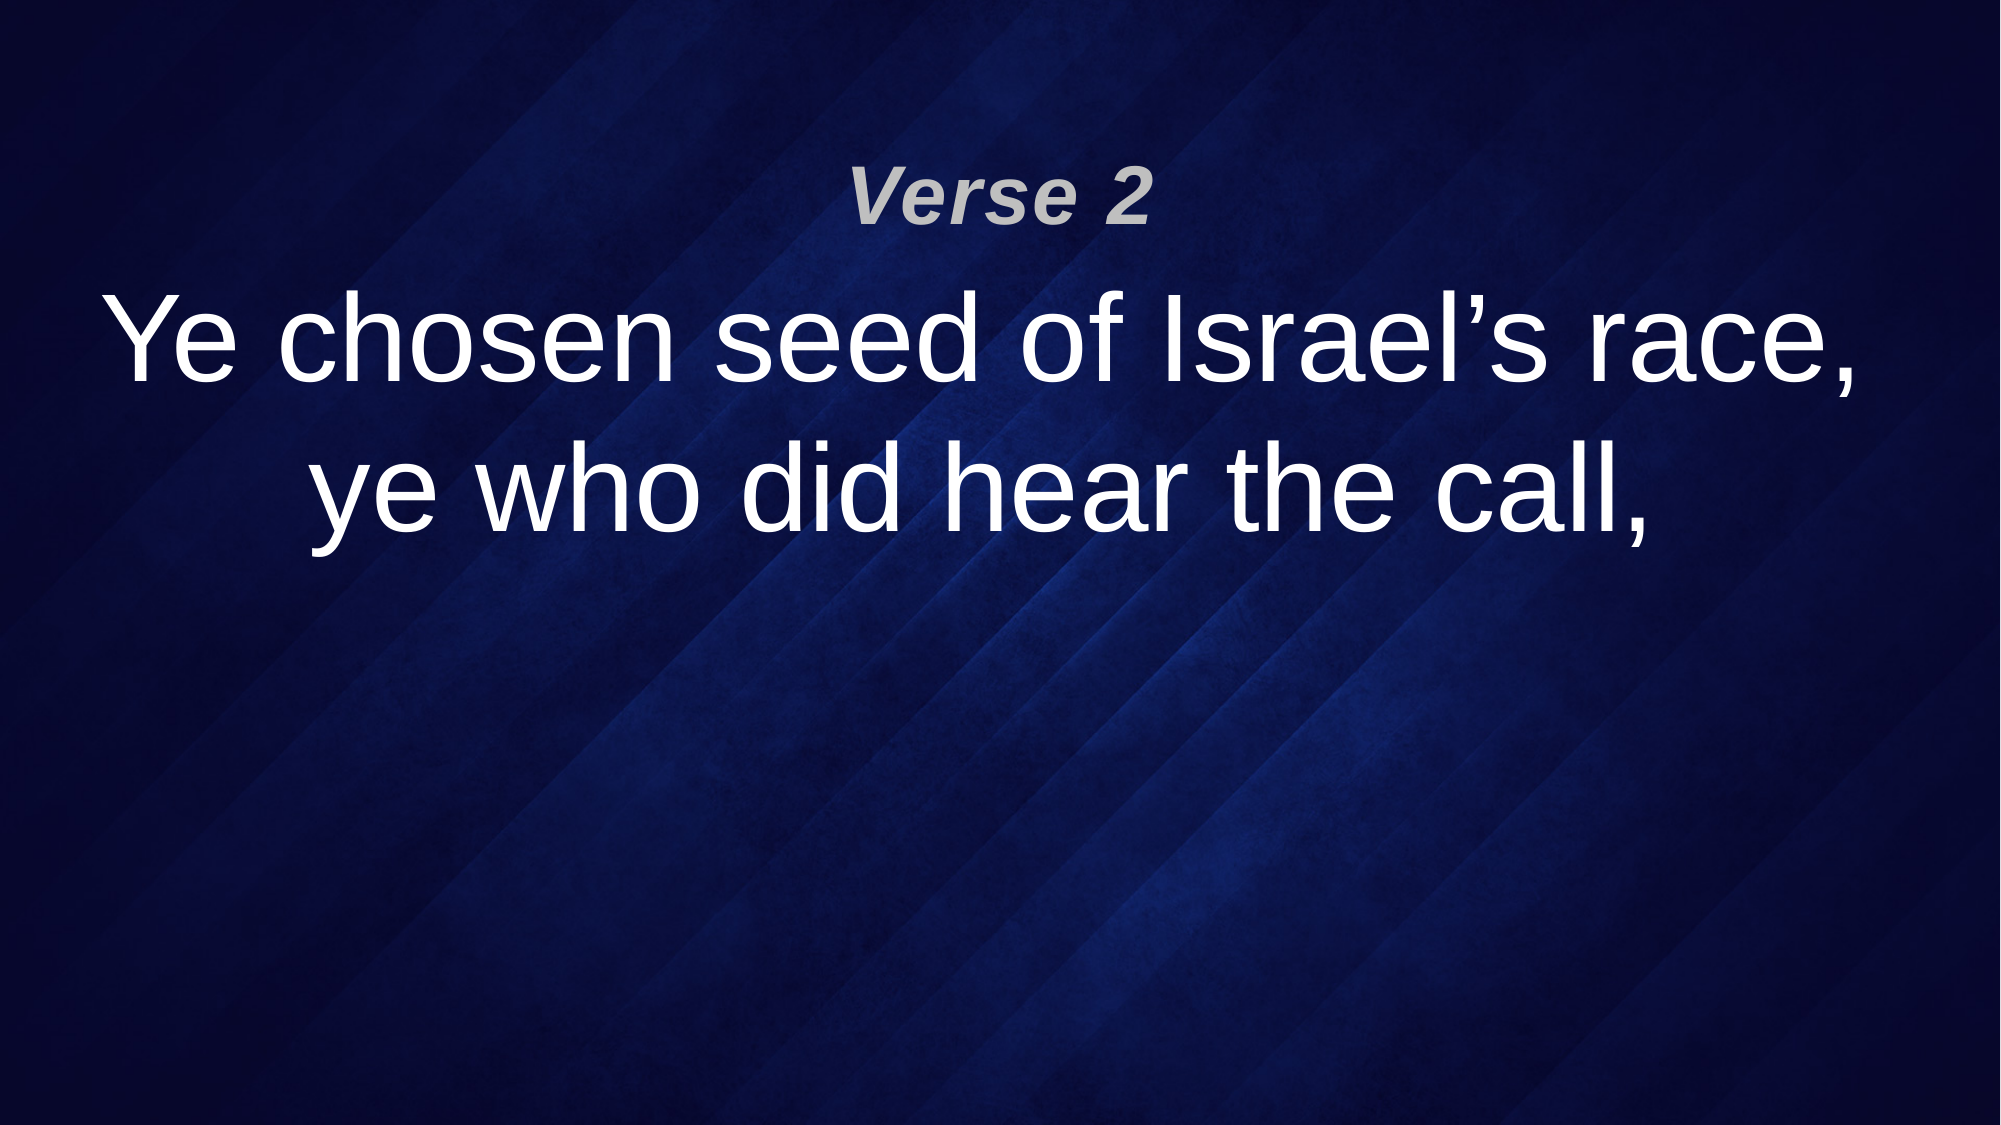

Verse 2
# Ye chosen seed of Israel’s race, ye who did hear the call,